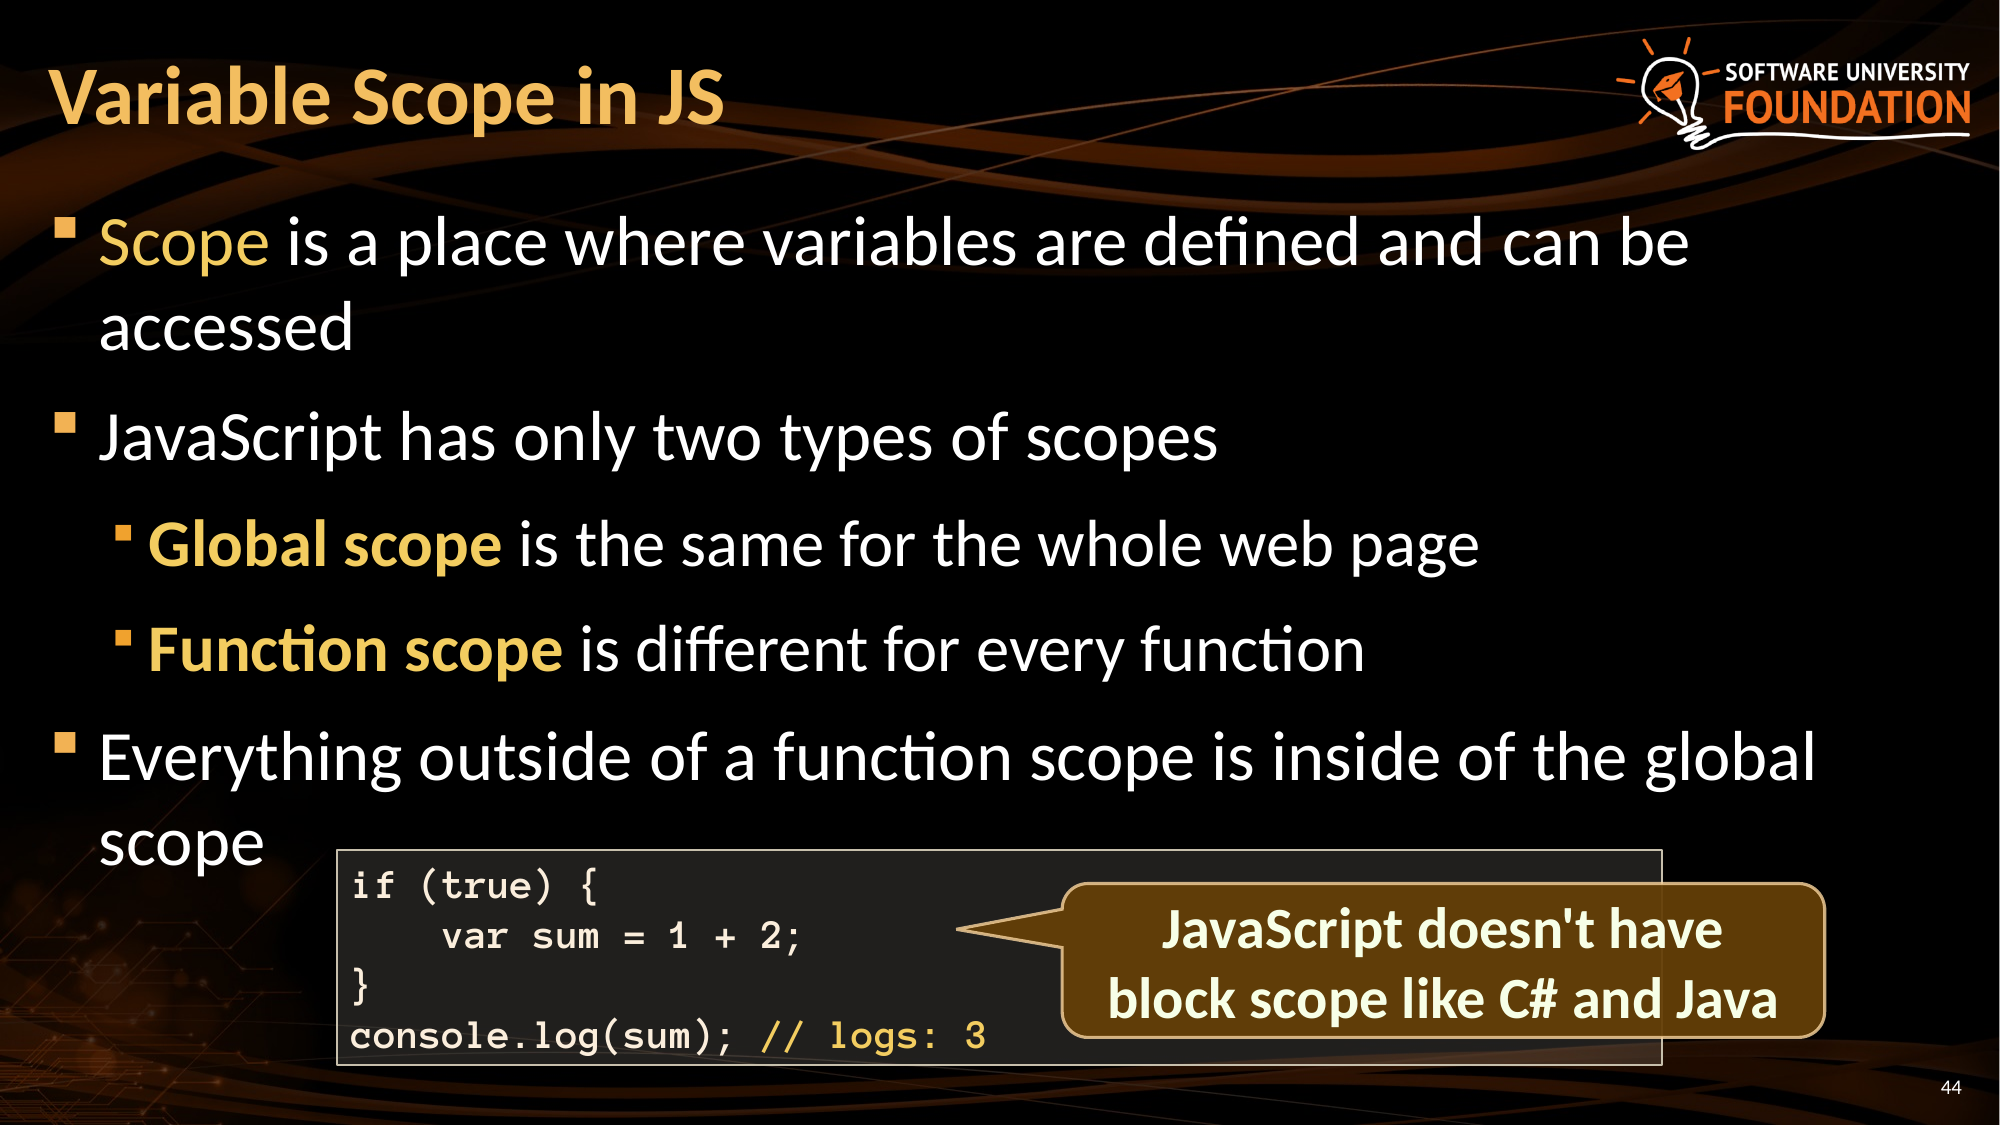

# Variable Scope in JS
Scope is a place where variables are defined and can be accessed
JavaScript has only two types of scopes
Global scope is the same for the whole web page
Function scope is different for every function
Everything outside of a function scope is inside of the global scope
if (true) {
    var sum = 1 + 2;
}
console.log(sum); // logs: 3
JavaScript doesn't have
block scope like C# and Java
44